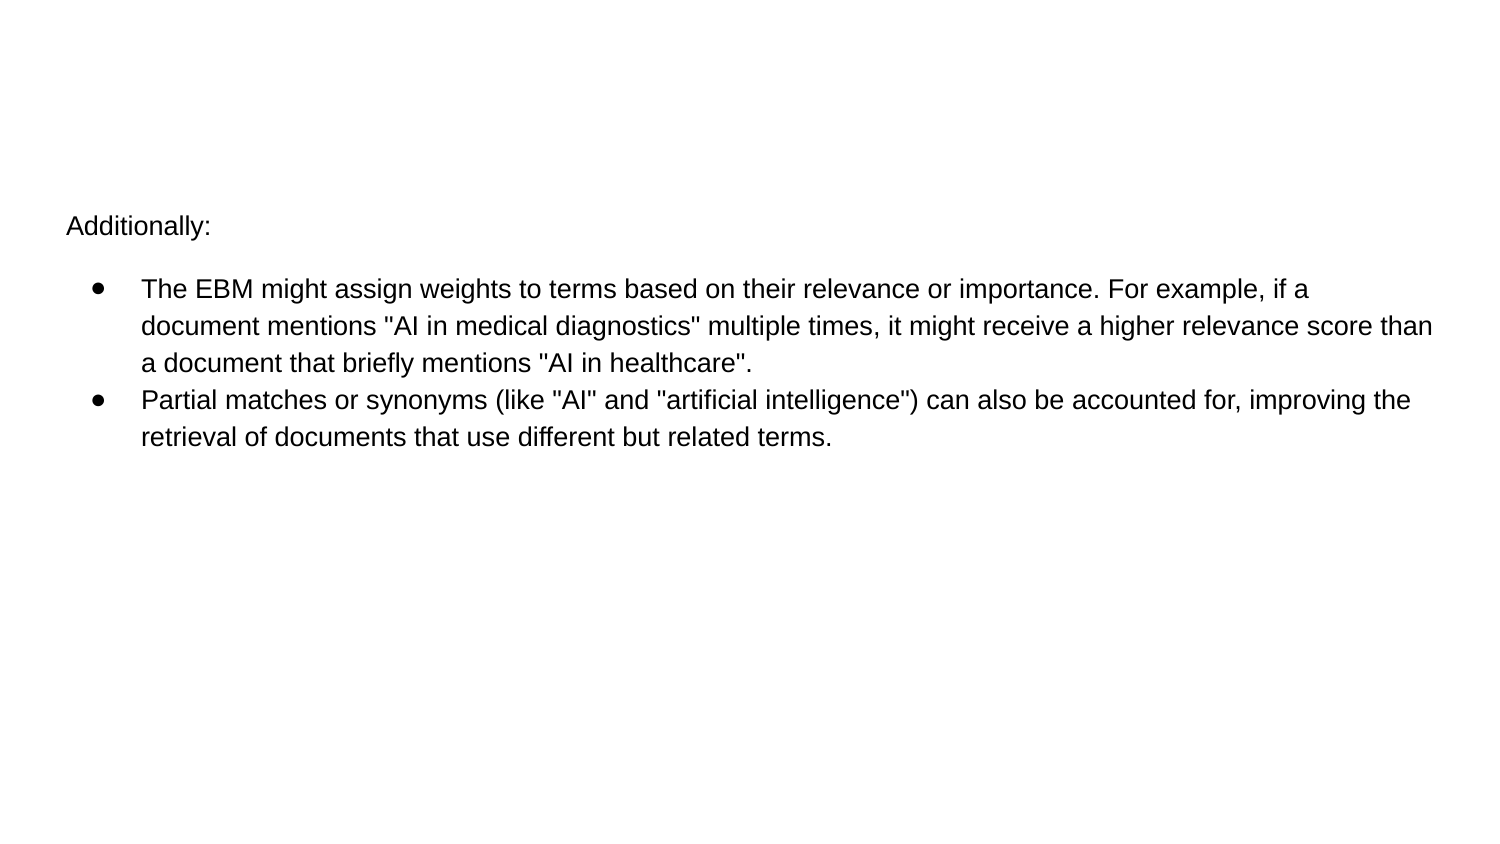

Additionally:
The EBM might assign weights to terms based on their relevance or importance. For example, if a document mentions "AI in medical diagnostics" multiple times, it might receive a higher relevance score than a document that briefly mentions "AI in healthcare".
Partial matches or synonyms (like "AI" and "artificial intelligence") can also be accounted for, improving the retrieval of documents that use different but related terms.